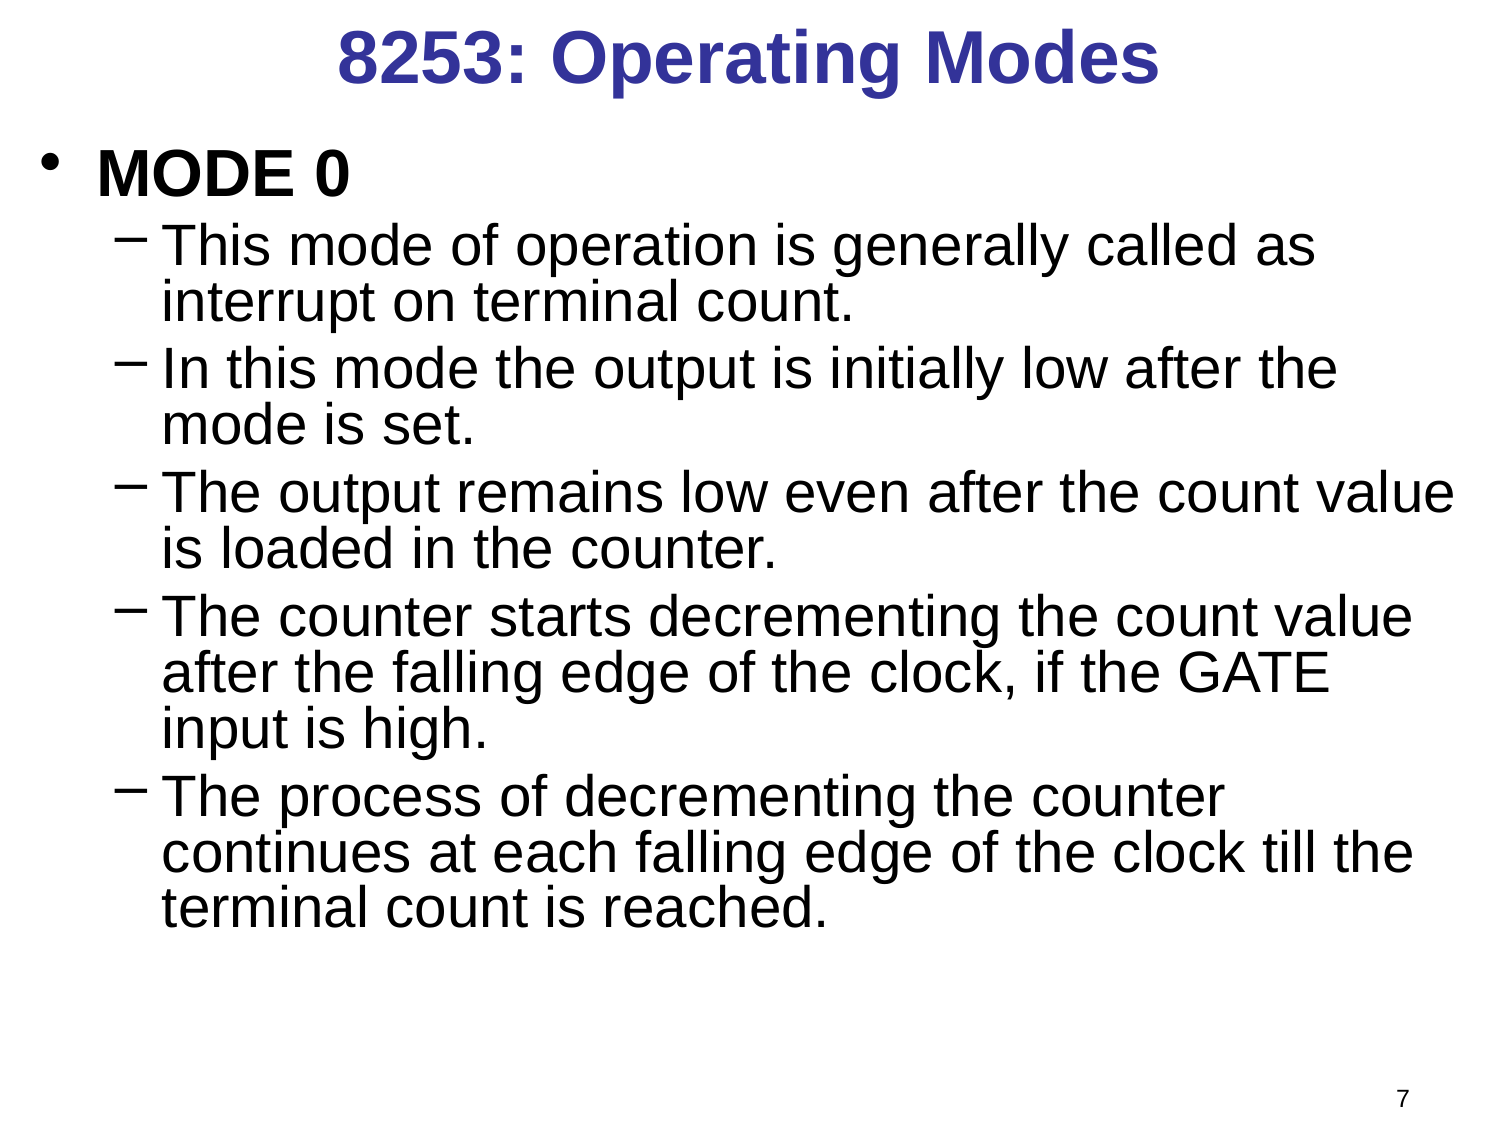

# 8253: Operating Modes
MODE 0
This mode of operation is generally called as interrupt on terminal count.
In this mode the output is initially low after the mode is set.
The output remains low even after the count value is loaded in the counter.
The counter starts decrementing the count value after the falling edge of the clock, if the GATE input is high.
The process of decrementing the counter continues at each falling edge of the clock till the terminal count is reached.
7